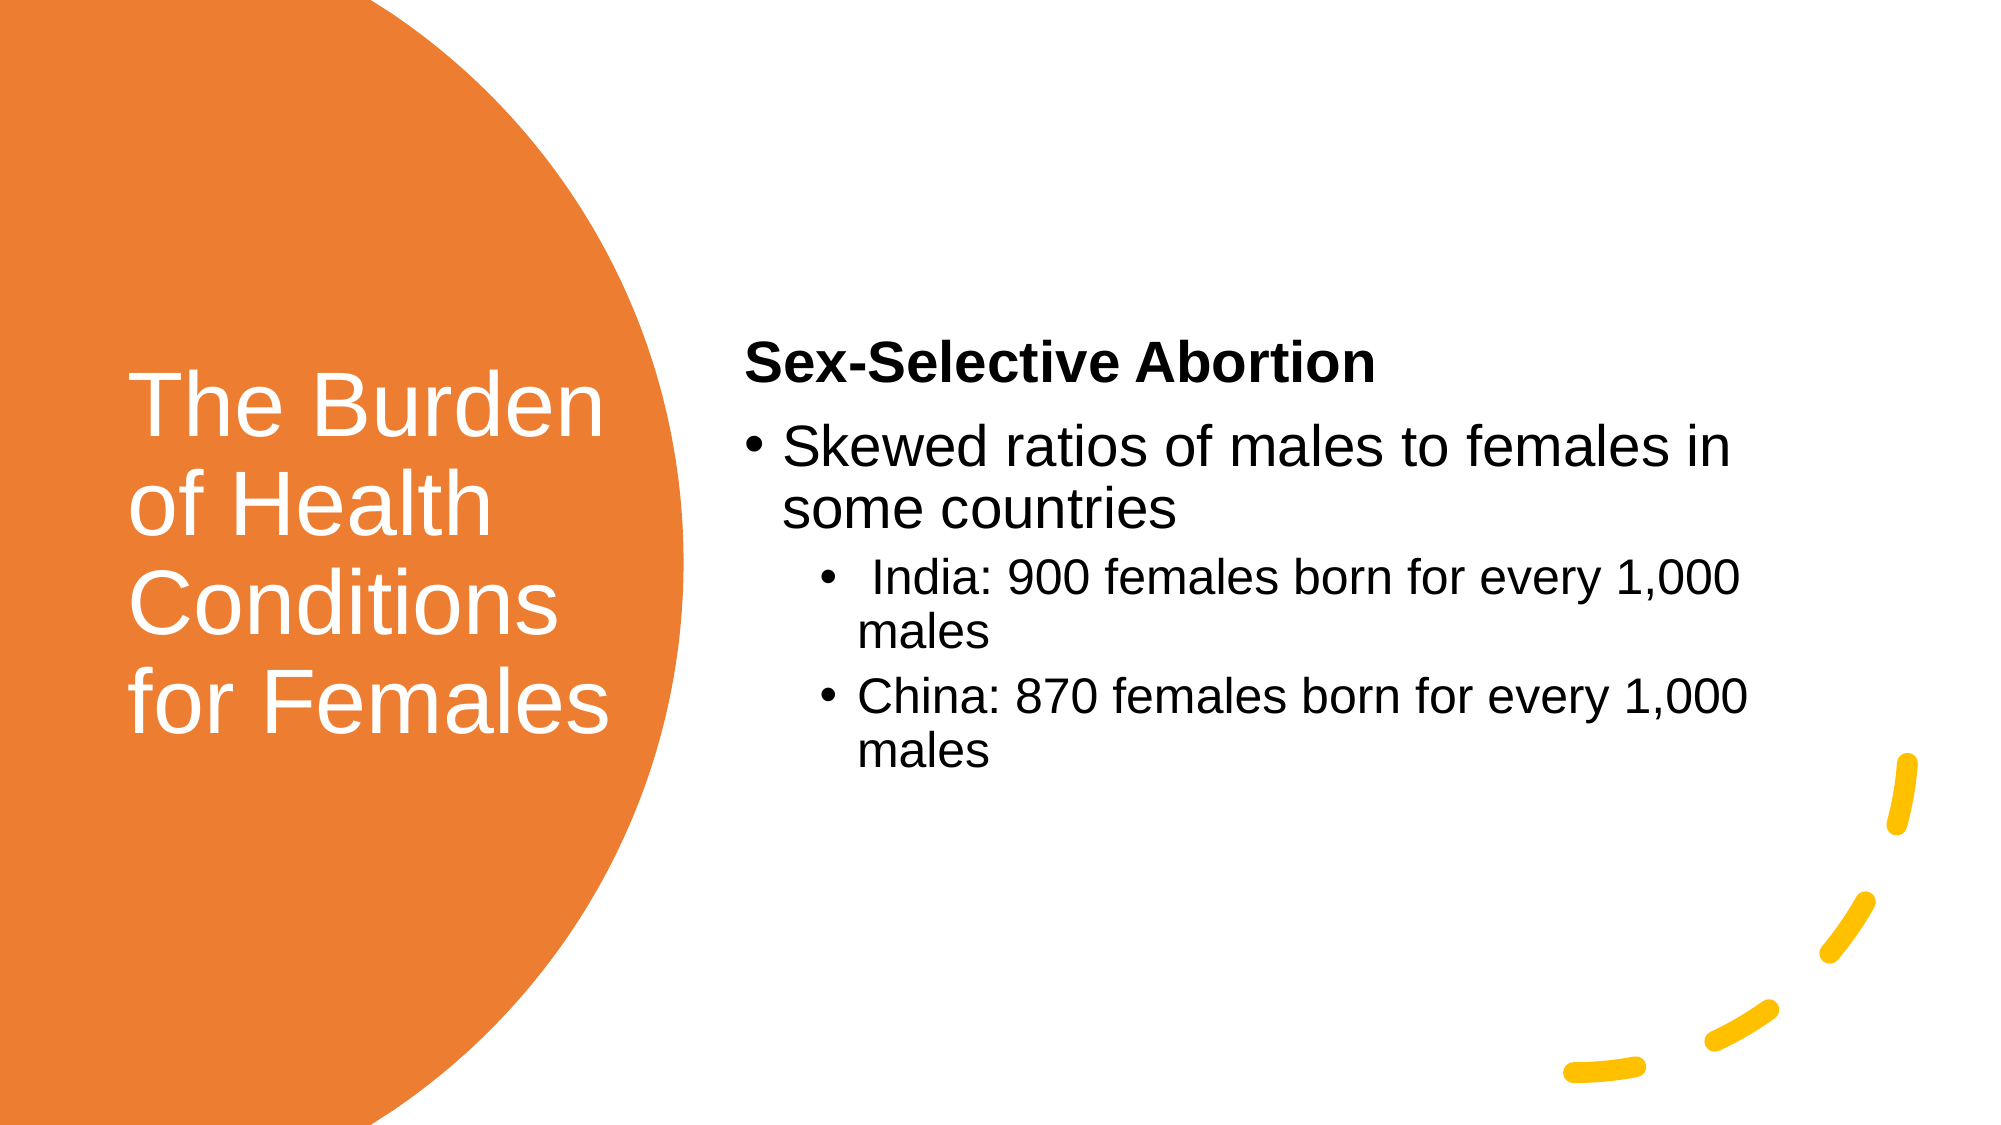

Sex-Selective Abortion
Skewed ratios of males to females in some countries
 India: 900 females born for every 1,000 males
China: 870 females born for every 1,000 males
# The Burden of Health Conditions for Females